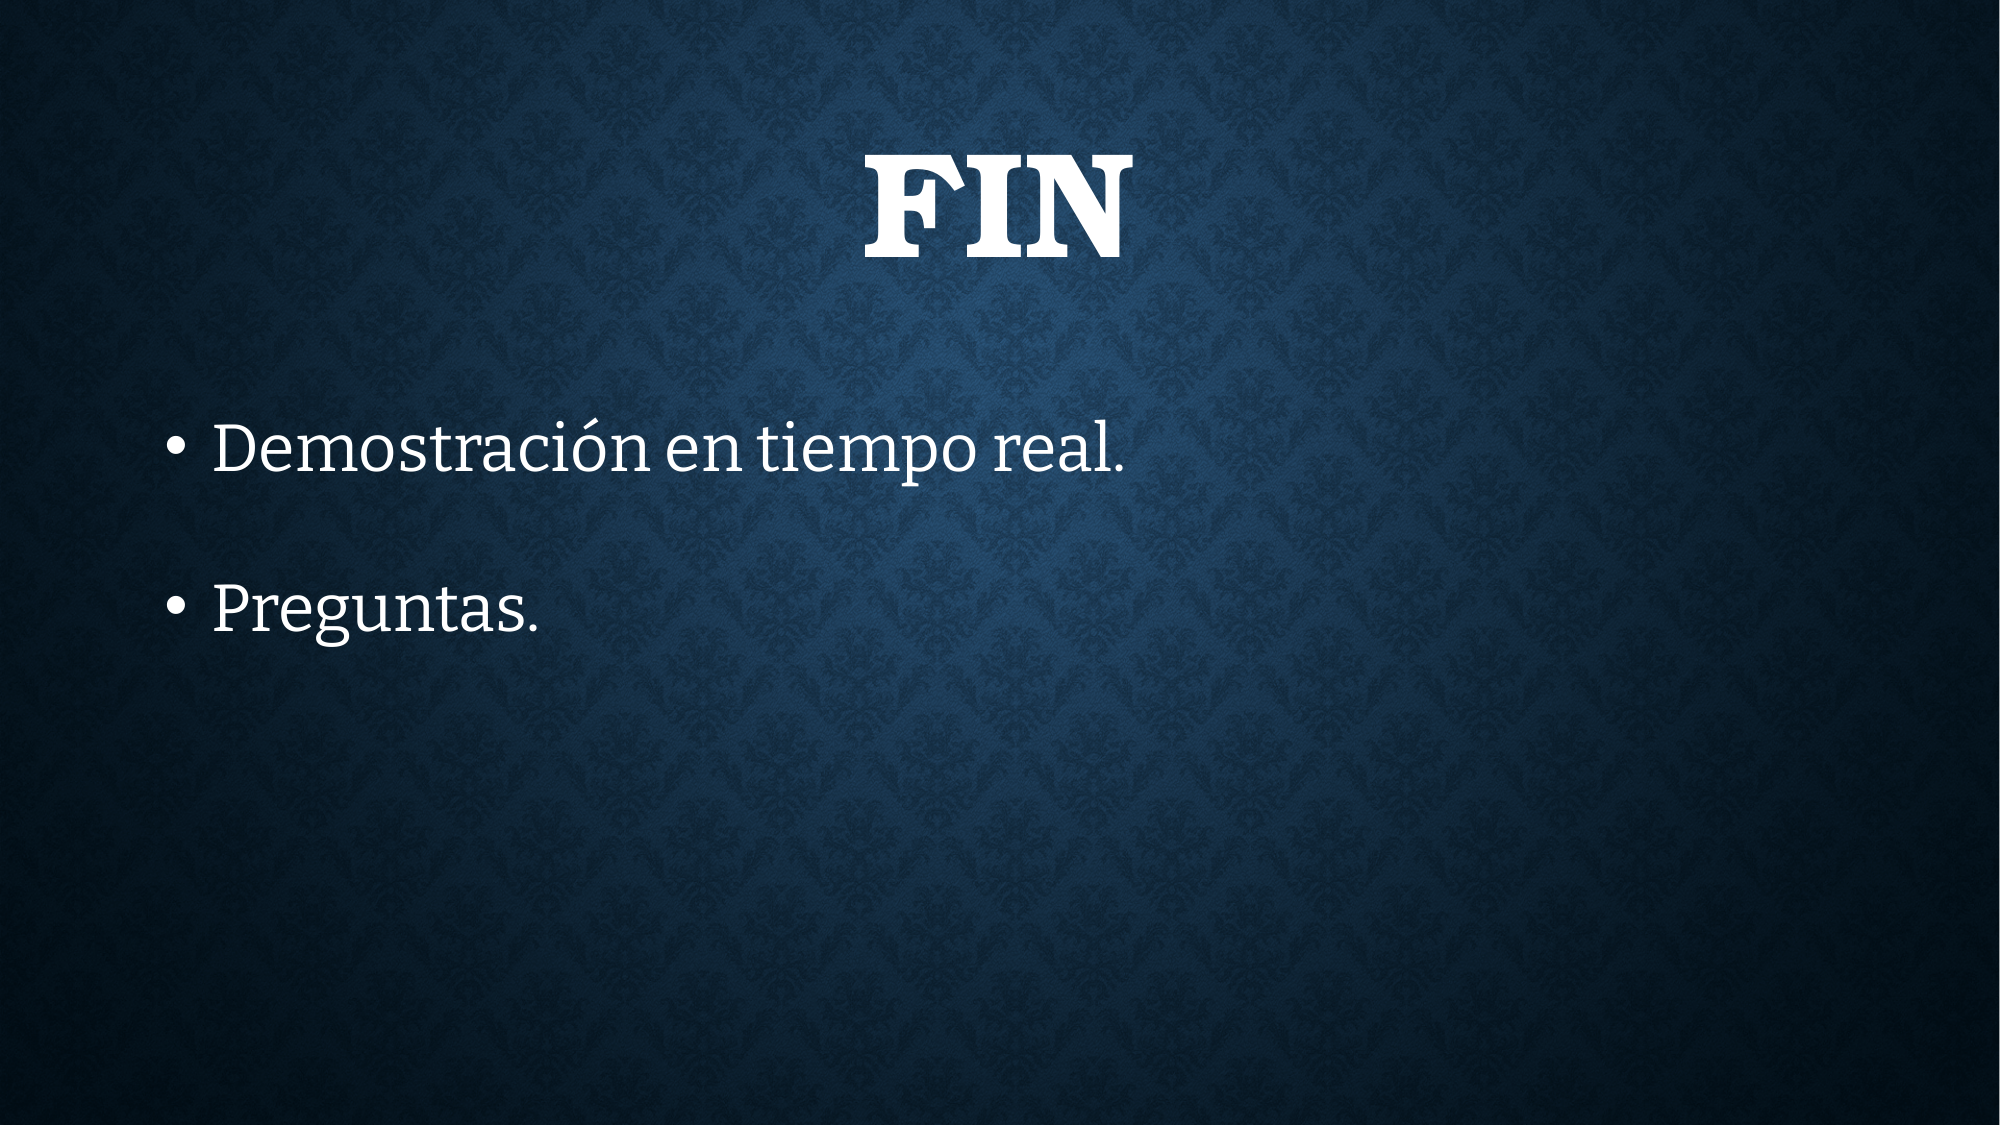

# fin
Demostración en tiempo real.

Preguntas.